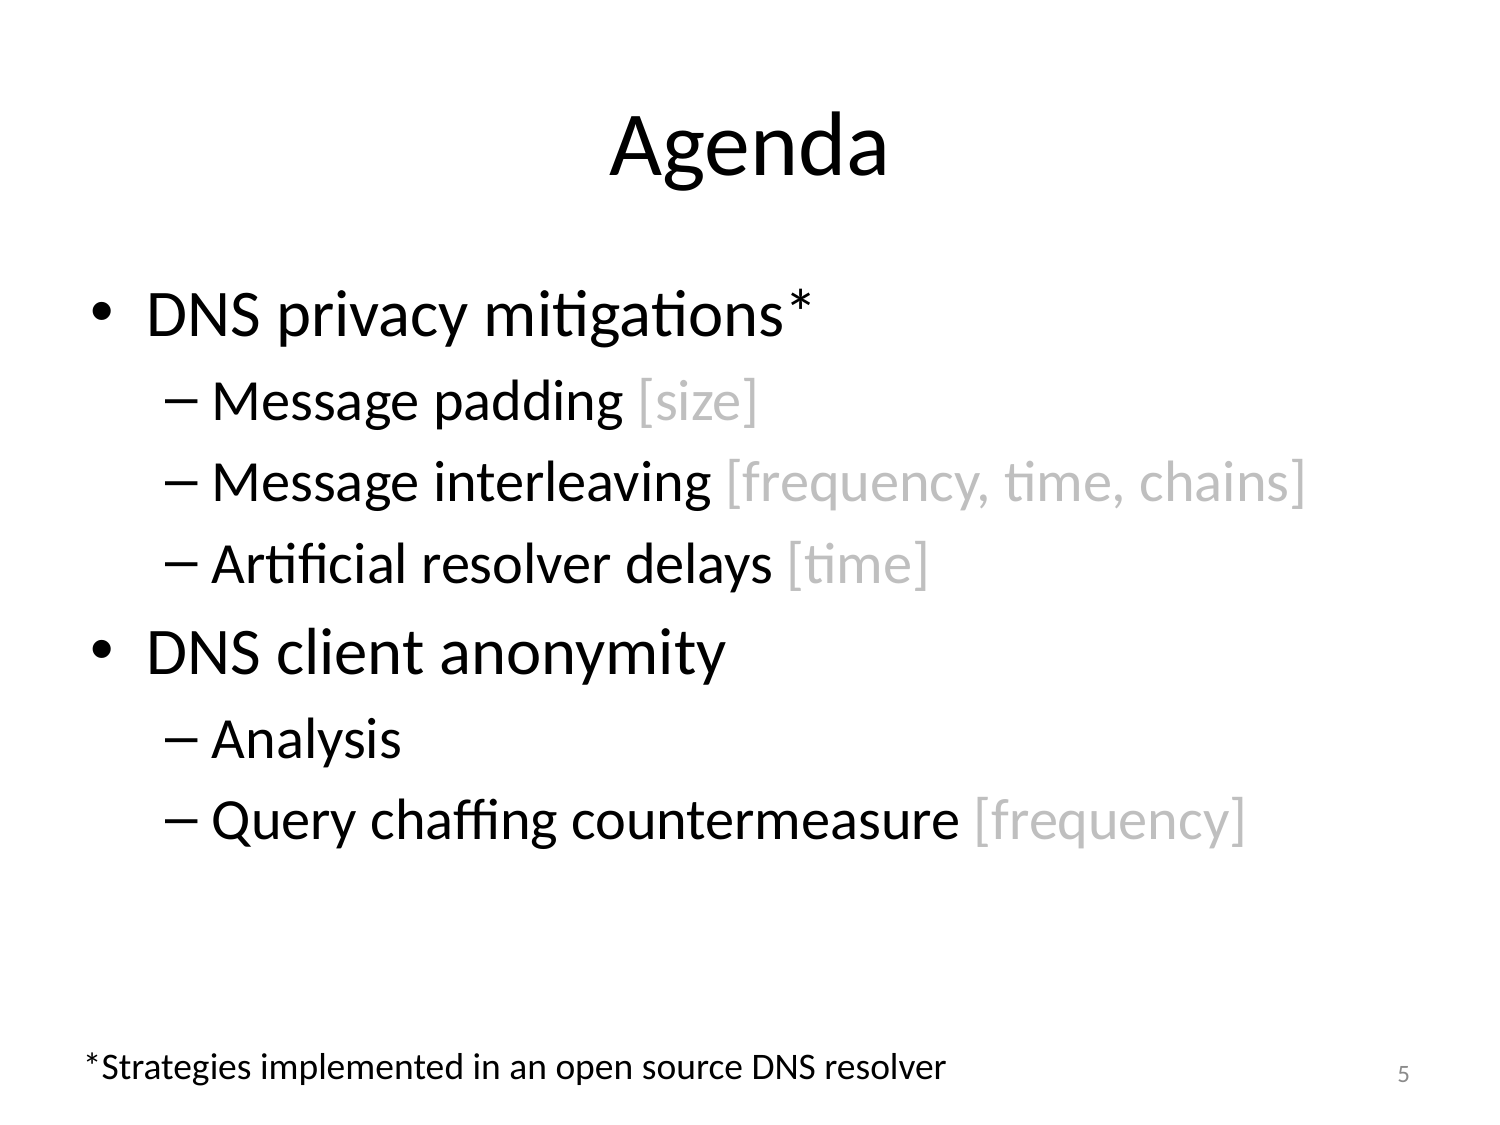

# Agenda
DNS privacy mitigations*
Message padding [size]
Message interleaving [frequency, time, chains]
Artificial resolver delays [time]
DNS client anonymity
Analysis
Query chaffing countermeasure [frequency]
*Strategies implemented in an open source DNS resolver
5